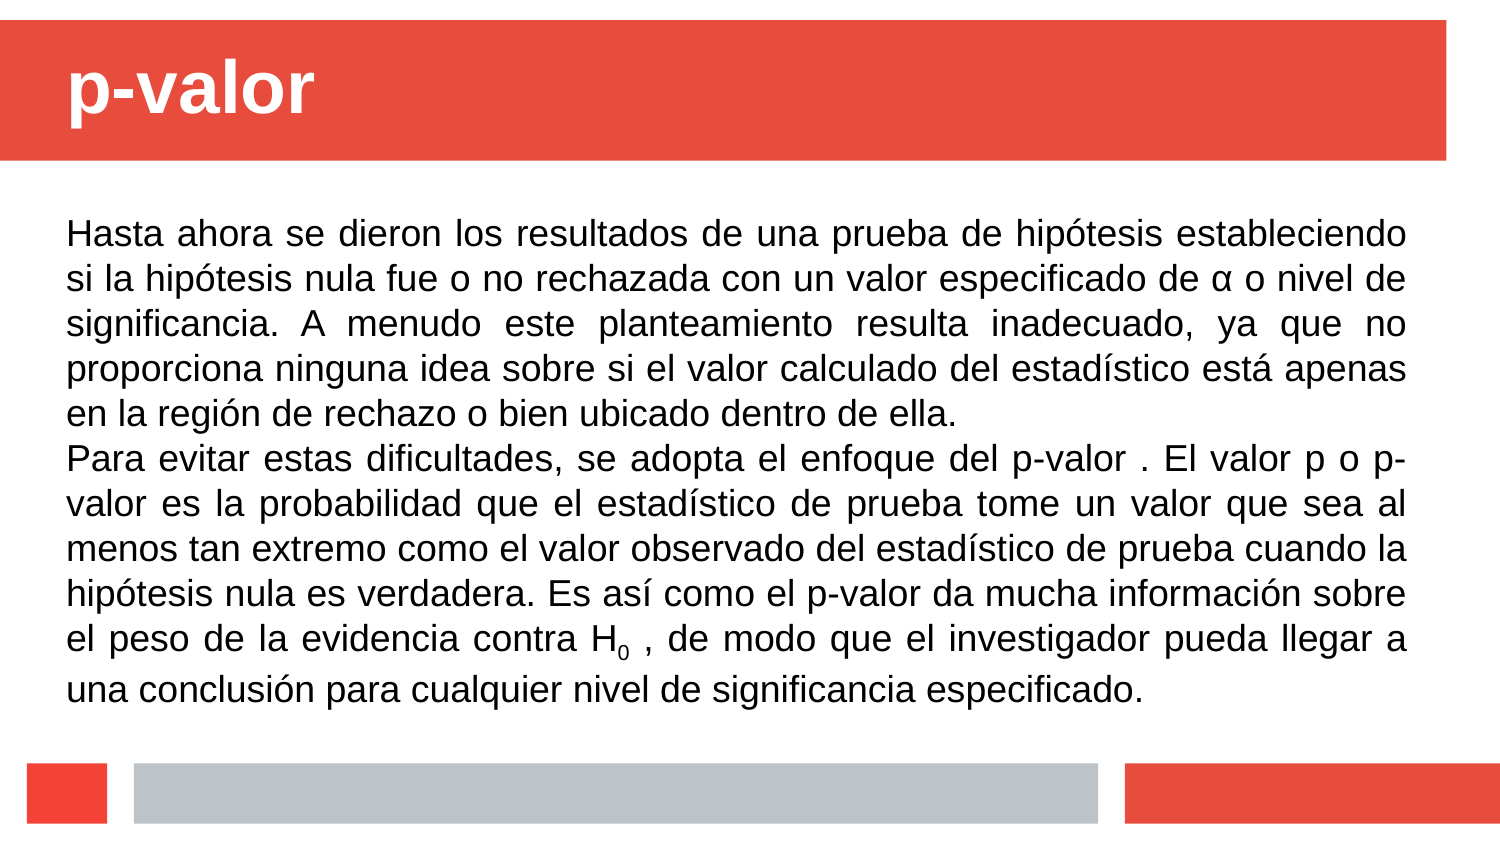

# p-valor
Hasta ahora se dieron los resultados de una prueba de hipótesis estableciendo si la hipótesis nula fue o no rechazada con un valor especificado de α o nivel de significancia. A menudo este planteamiento resulta inadecuado, ya que no proporciona ninguna idea sobre si el valor calculado del estadístico está apenas en la región de rechazo o bien ubicado dentro de ella.
Para evitar estas dificultades, se adopta el enfoque del p-valor . El valor p o p-valor es la probabilidad que el estadístico de prueba tome un valor que sea al menos tan extremo como el valor observado del estadístico de prueba cuando la hipótesis nula es verdadera. Es así como el p-valor da mucha información sobre el peso de la evidencia contra H0 , de modo que el investigador pueda llegar a una conclusión para cualquier nivel de significancia especificado.